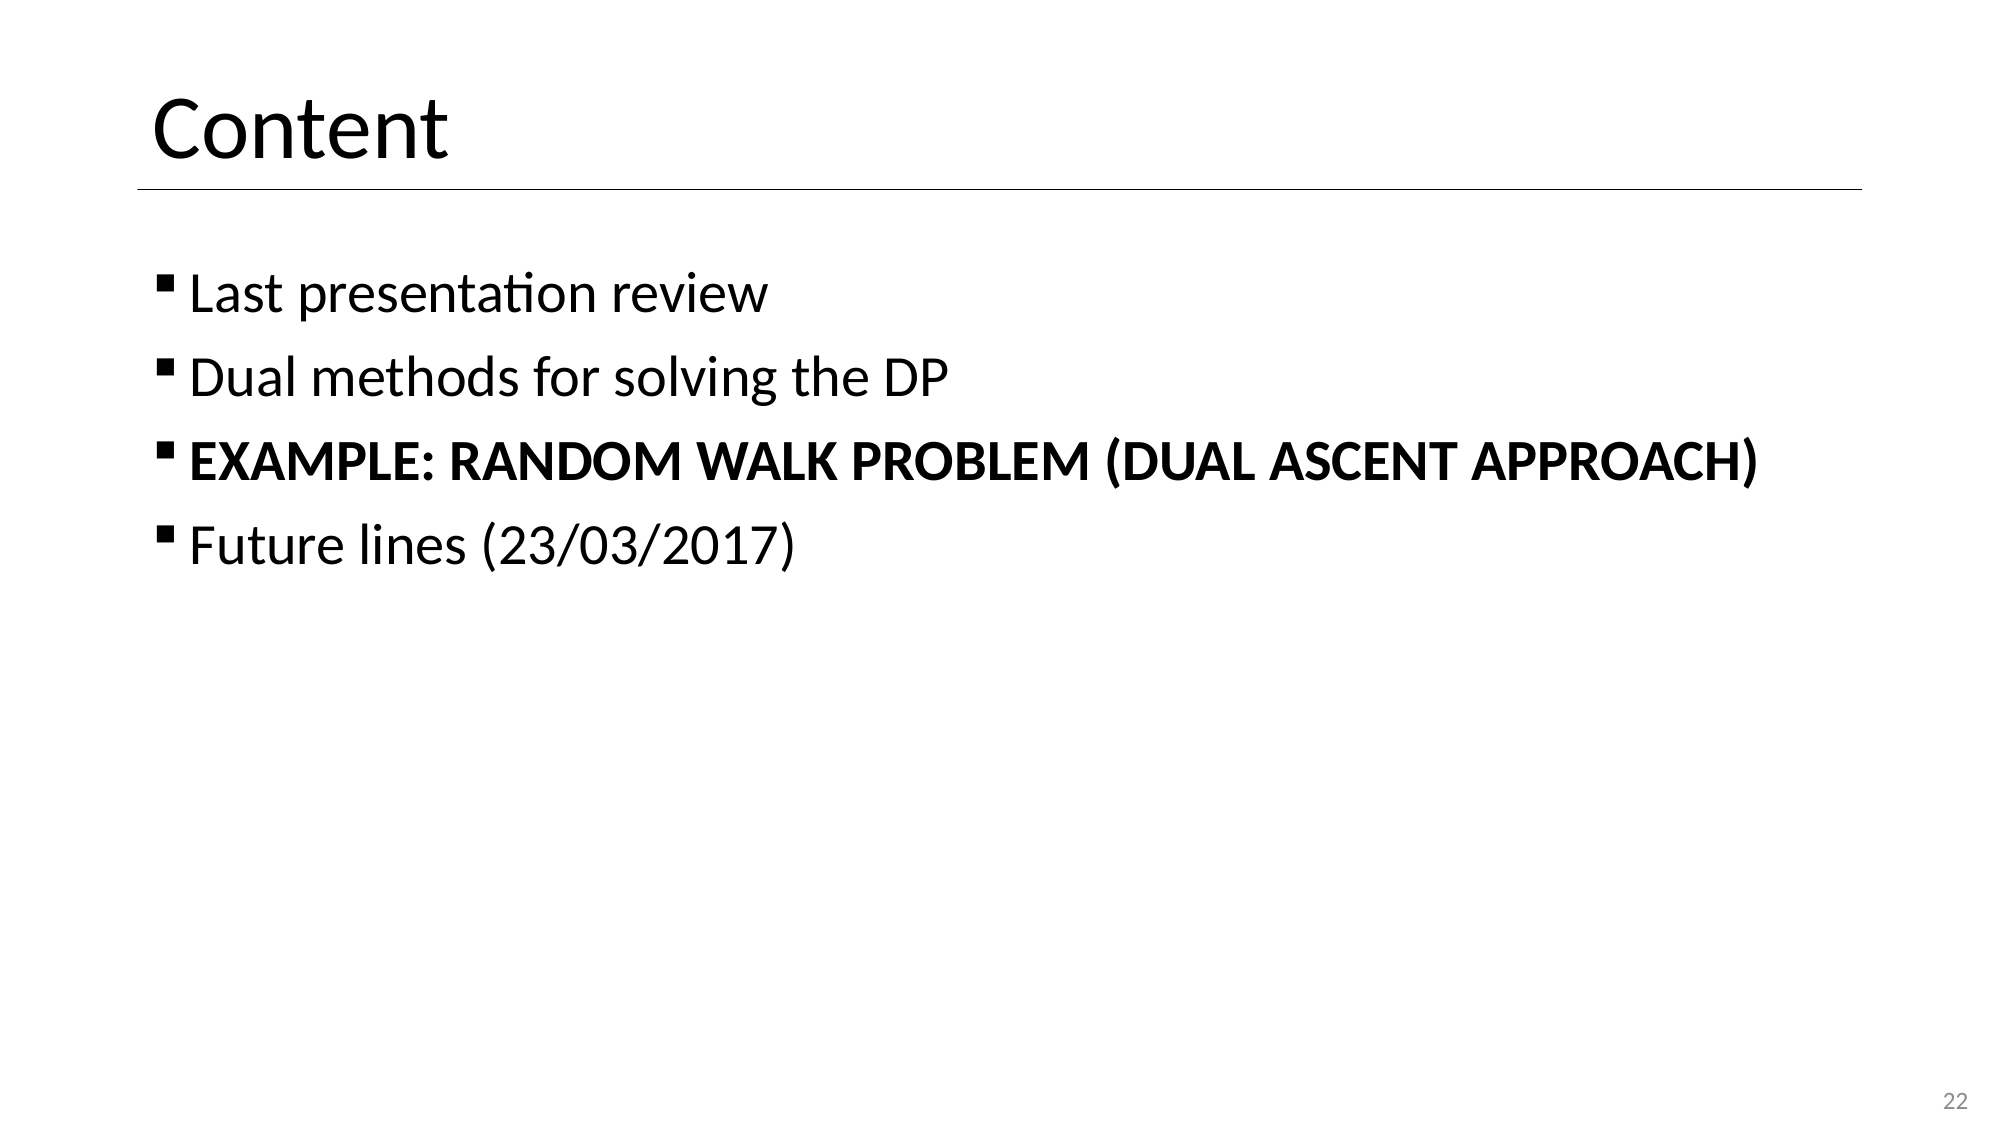

# Content
Last presentation review
Dual methods for solving the DP
EXAMPLE: RANDOM WALK PROBLEM (DUAL ASCENT APPROACH)
Future lines (23/03/2017)

22